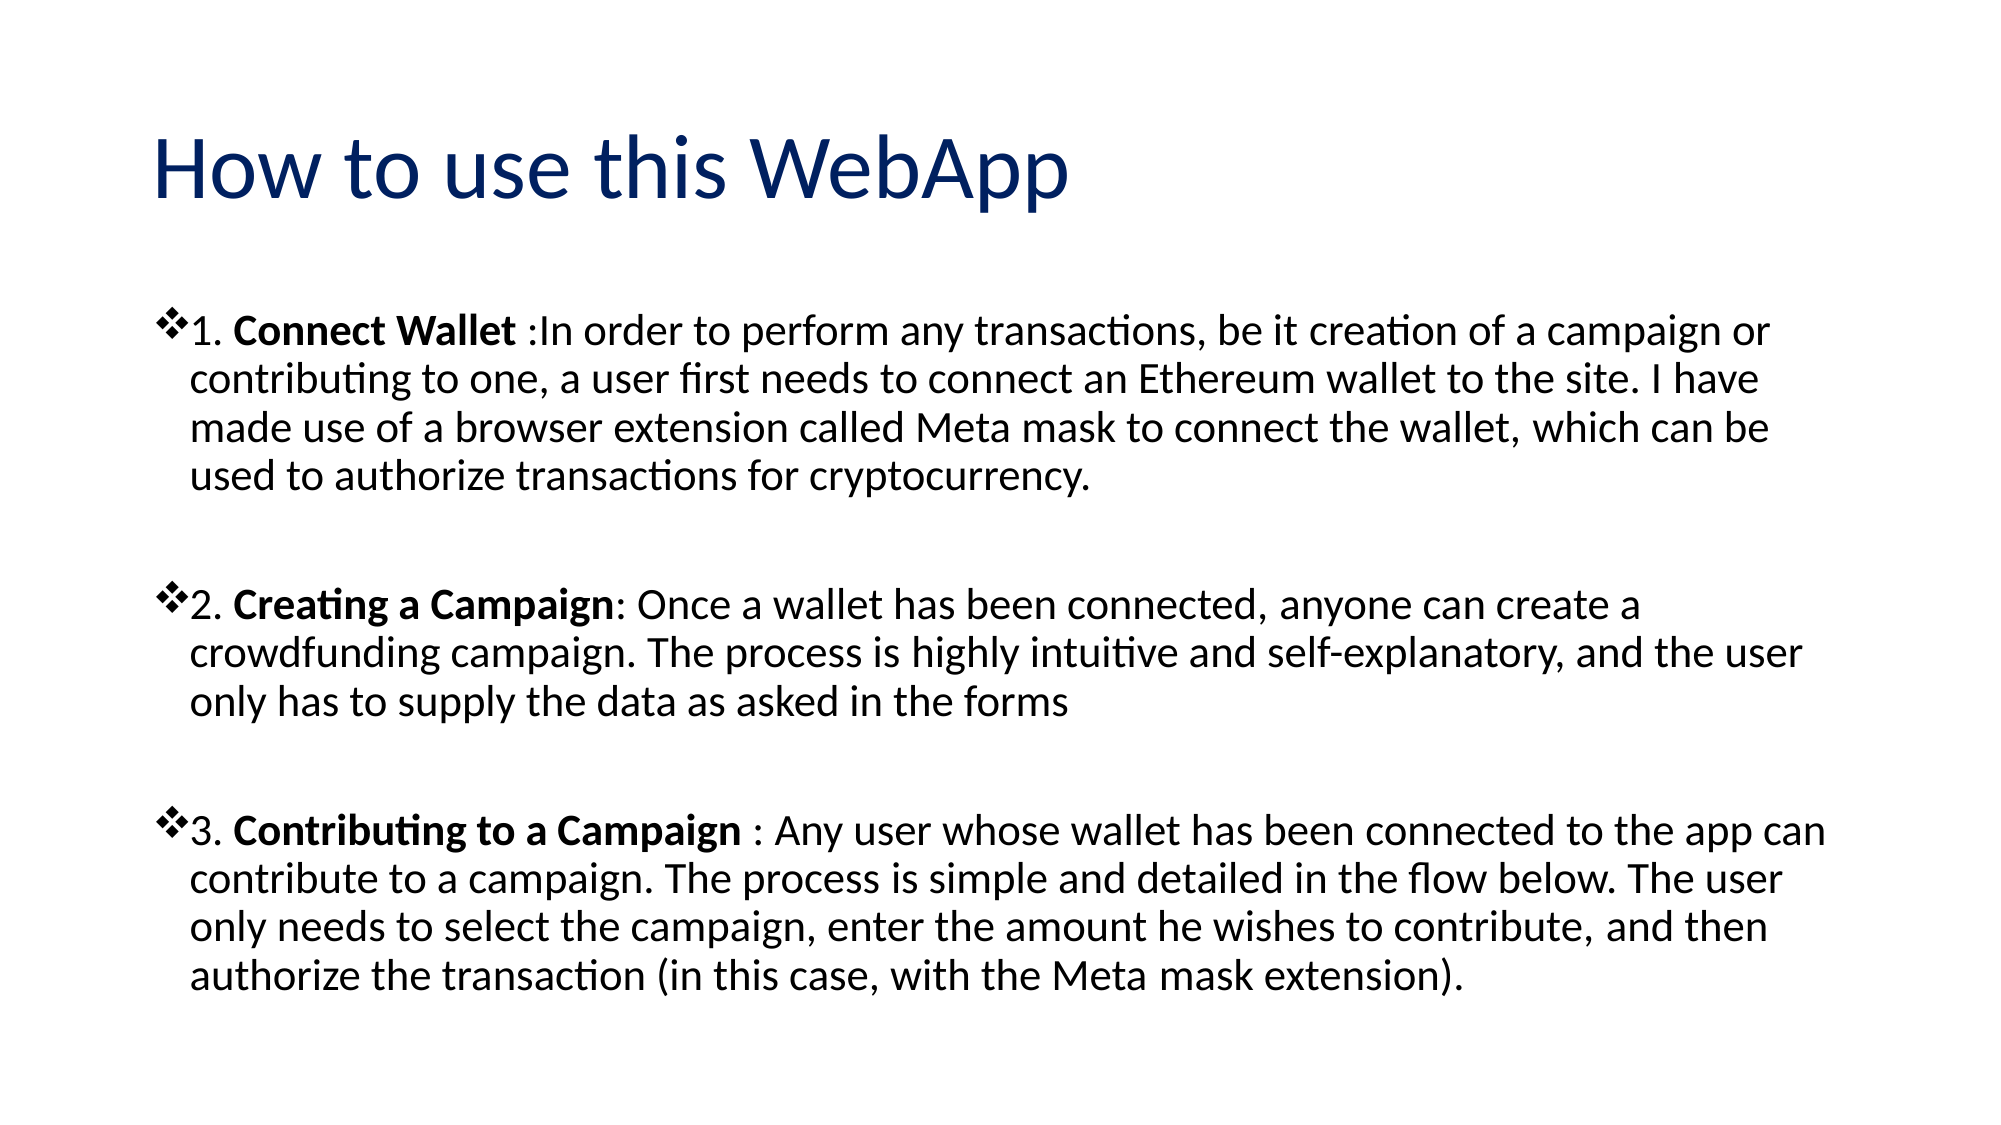

# How to use this WebApp
1. Connect Wallet :In order to perform any transactions, be it creation of a campaign or contributing to one, a user first needs to connect an Ethereum wallet to the site. I have made use of a browser extension called Meta mask to connect the wallet, which can be used to authorize transactions for cryptocurrency. ​

2. Creating a Campaign: Once a wallet has been connected, anyone can create a crowdfunding campaign. The process is highly intuitive and self-explanatory, and the user only has to supply the data as asked in the forms​

3. Contributing to a Campaign : Any user whose wallet has been connected to the app can contribute to a campaign. The process is simple and detailed in the flow below. The user only needs to select the campaign, enter the amount he wishes to contribute, and then authorize the transaction (in this case, with the Meta mask extension). ​